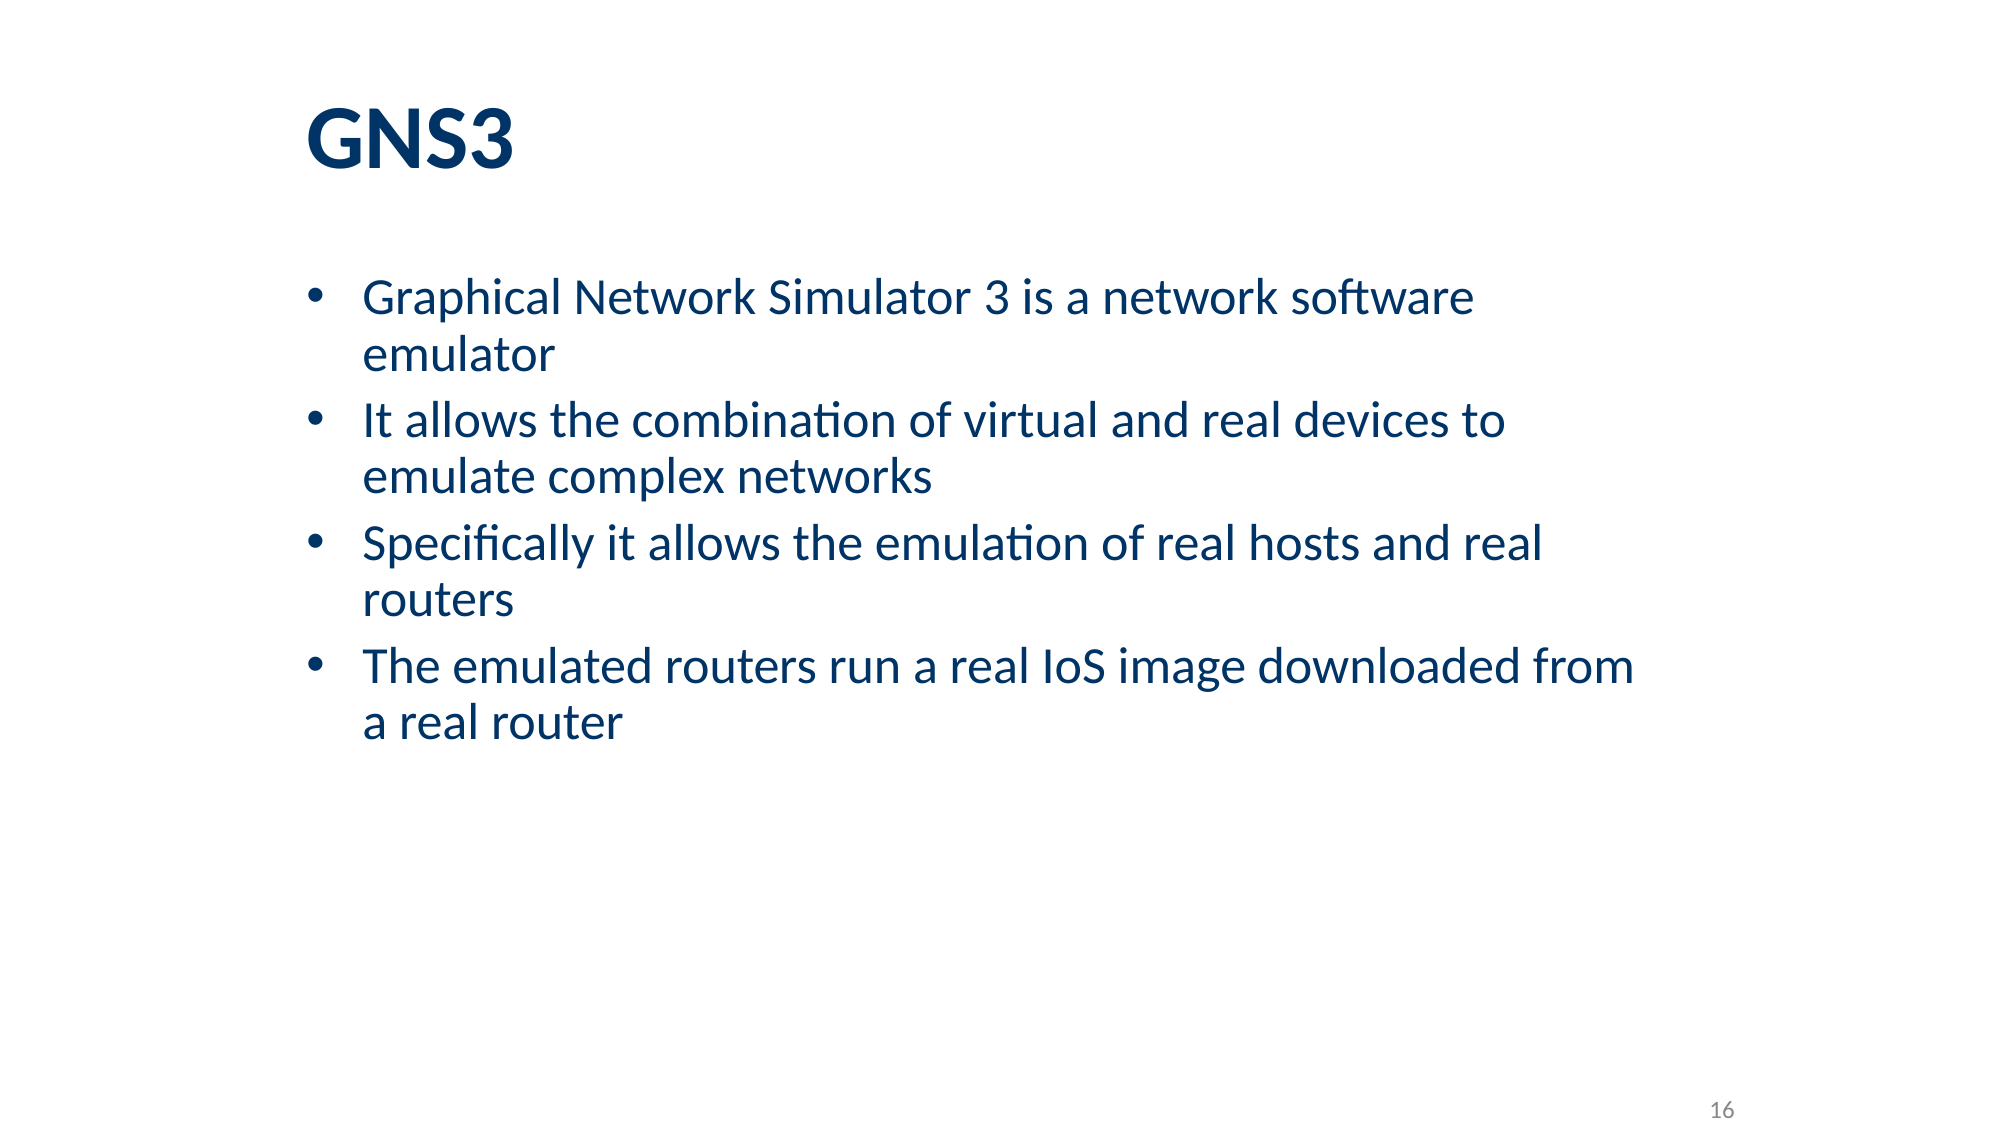

# GNS3
Graphical Network Simulator 3 is a network software emulator
It allows the combination of virtual and real devices to emulate complex networks
Specifically it allows the emulation of real hosts and real routers
The emulated routers run a real IoS image downloaded from a real router

16